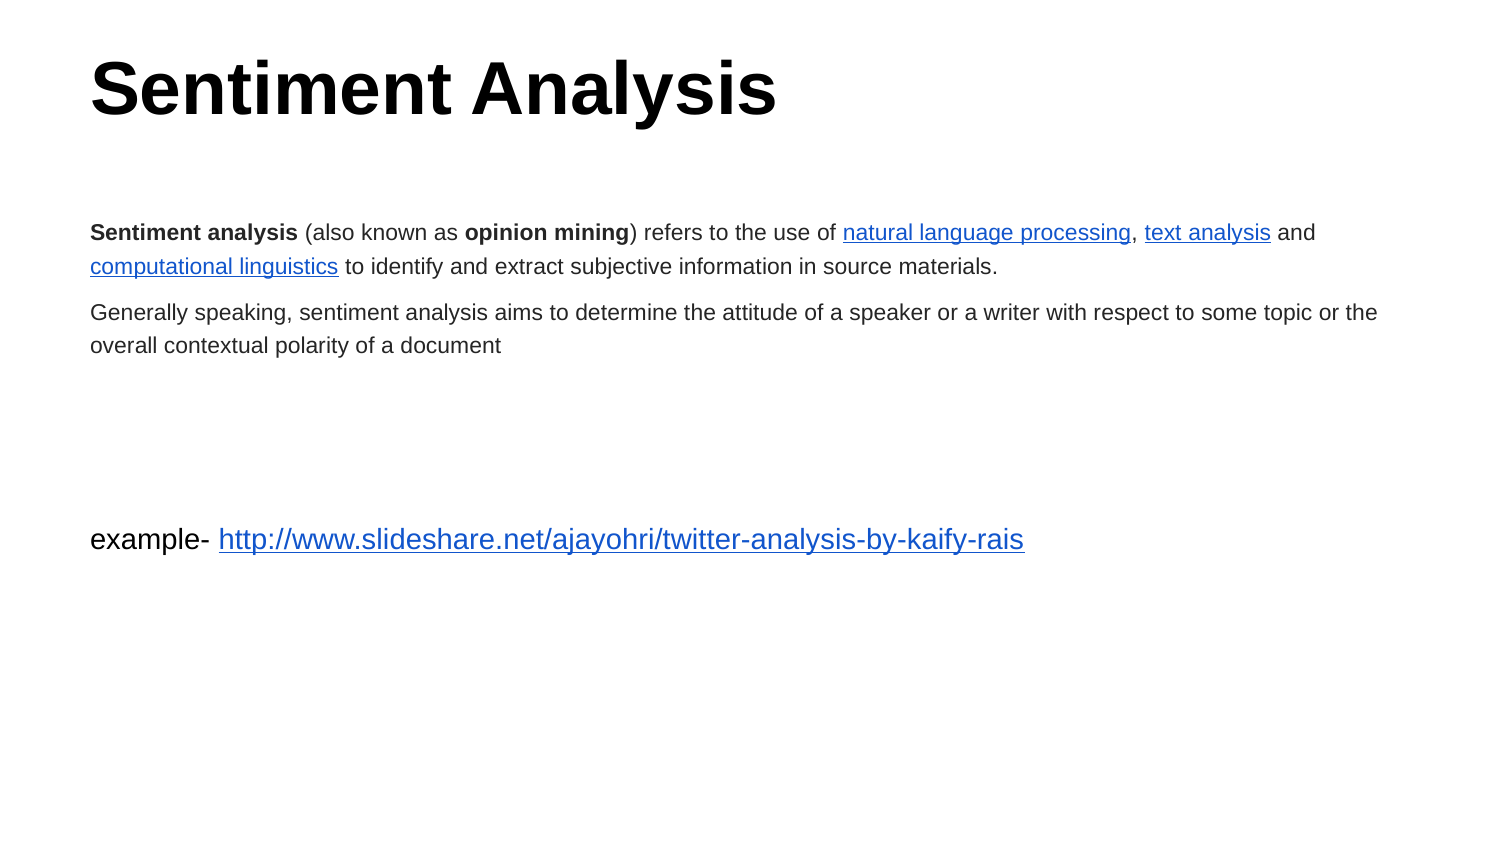

# Sentiment Analysis

Sentiment analysis (also known as opinion mining) refers to the use of natural language processing, text analysis andcomputational linguistics to identify and extract subjective information in source materials.
Generally speaking, sentiment analysis aims to determine the attitude of a speaker or a writer with respect to some topic or the overall contextual polarity of a document

example- http://www.slideshare.net/ajayohri/twitter-analysis-by-kaify-rais